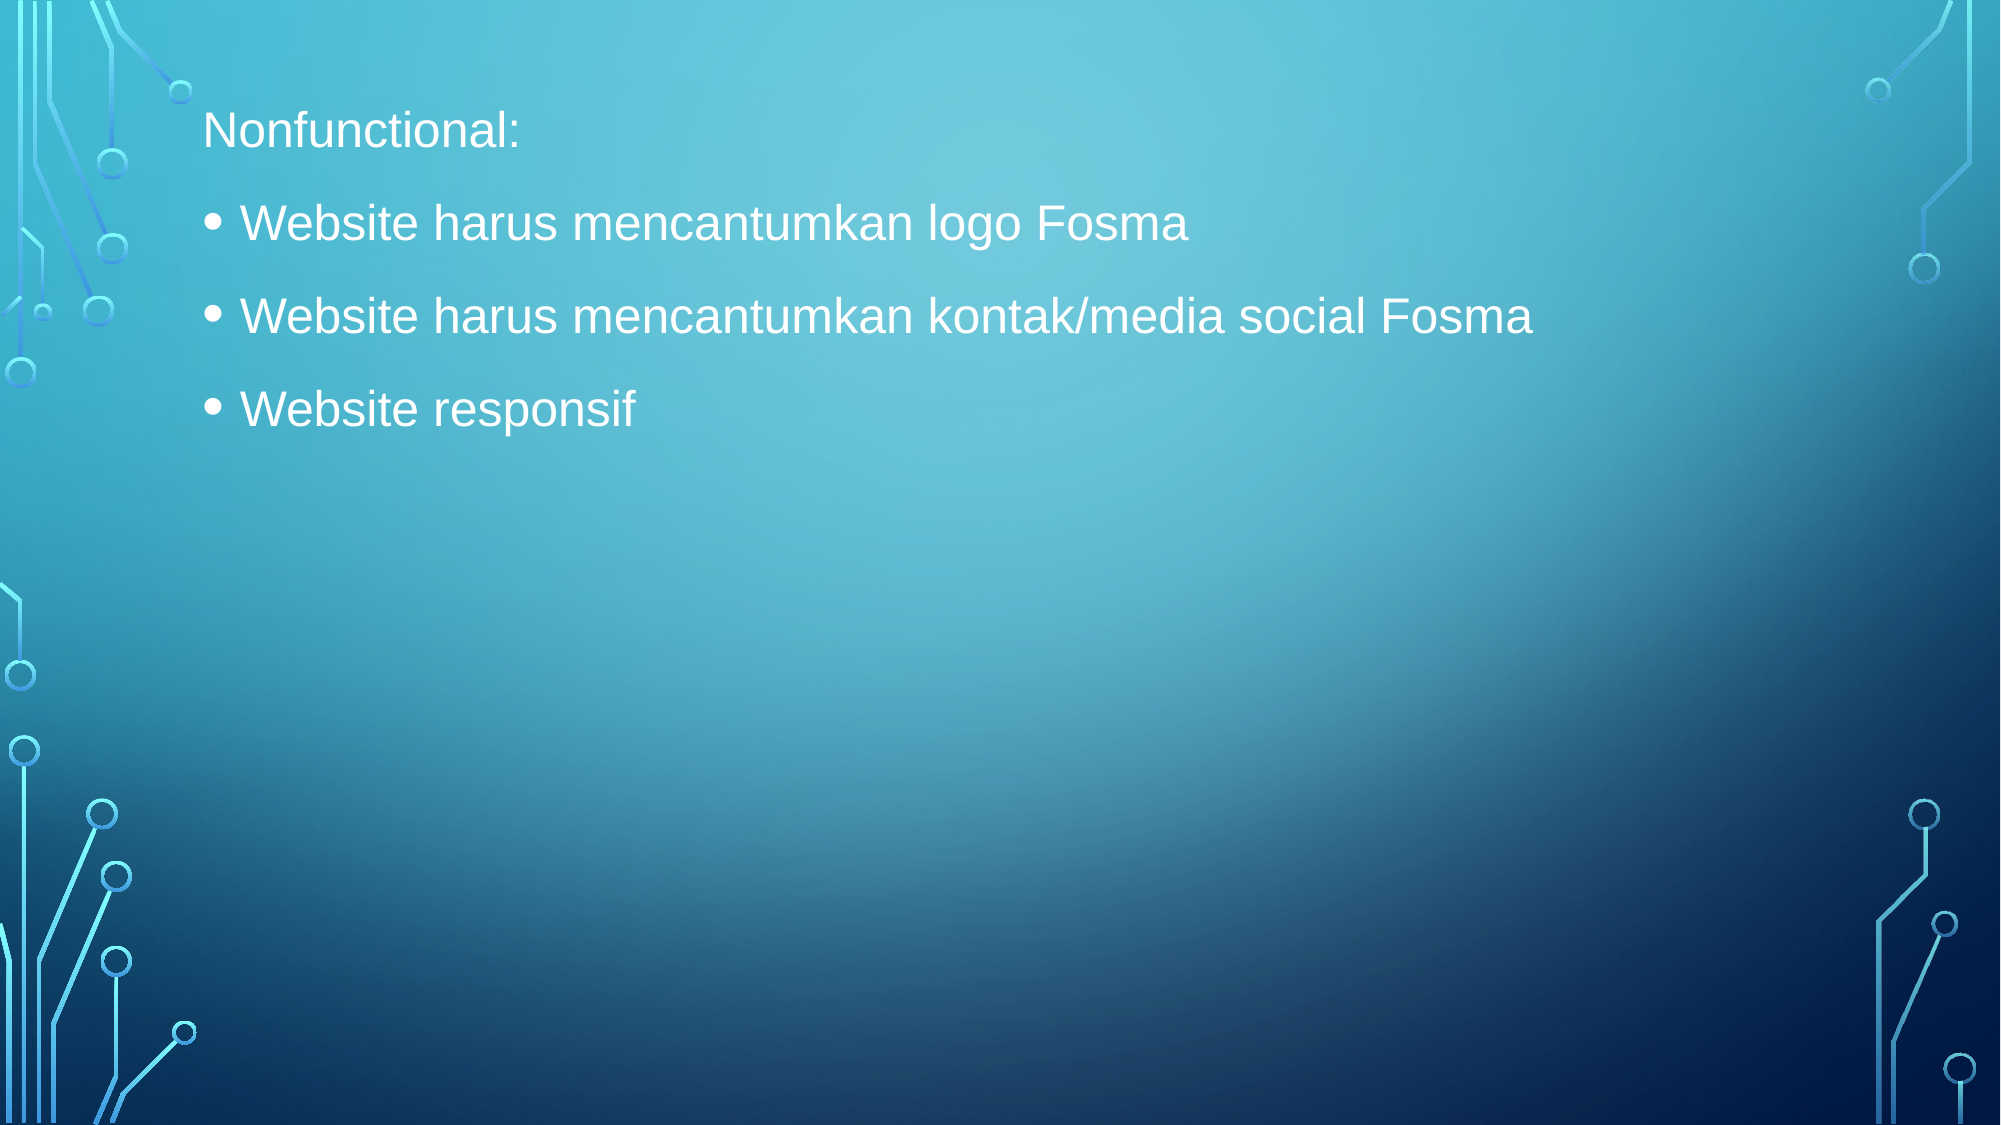

Nonfunctional:
Website harus mencantumkan logo Fosma
Website harus mencantumkan kontak/media social Fosma
Website responsif